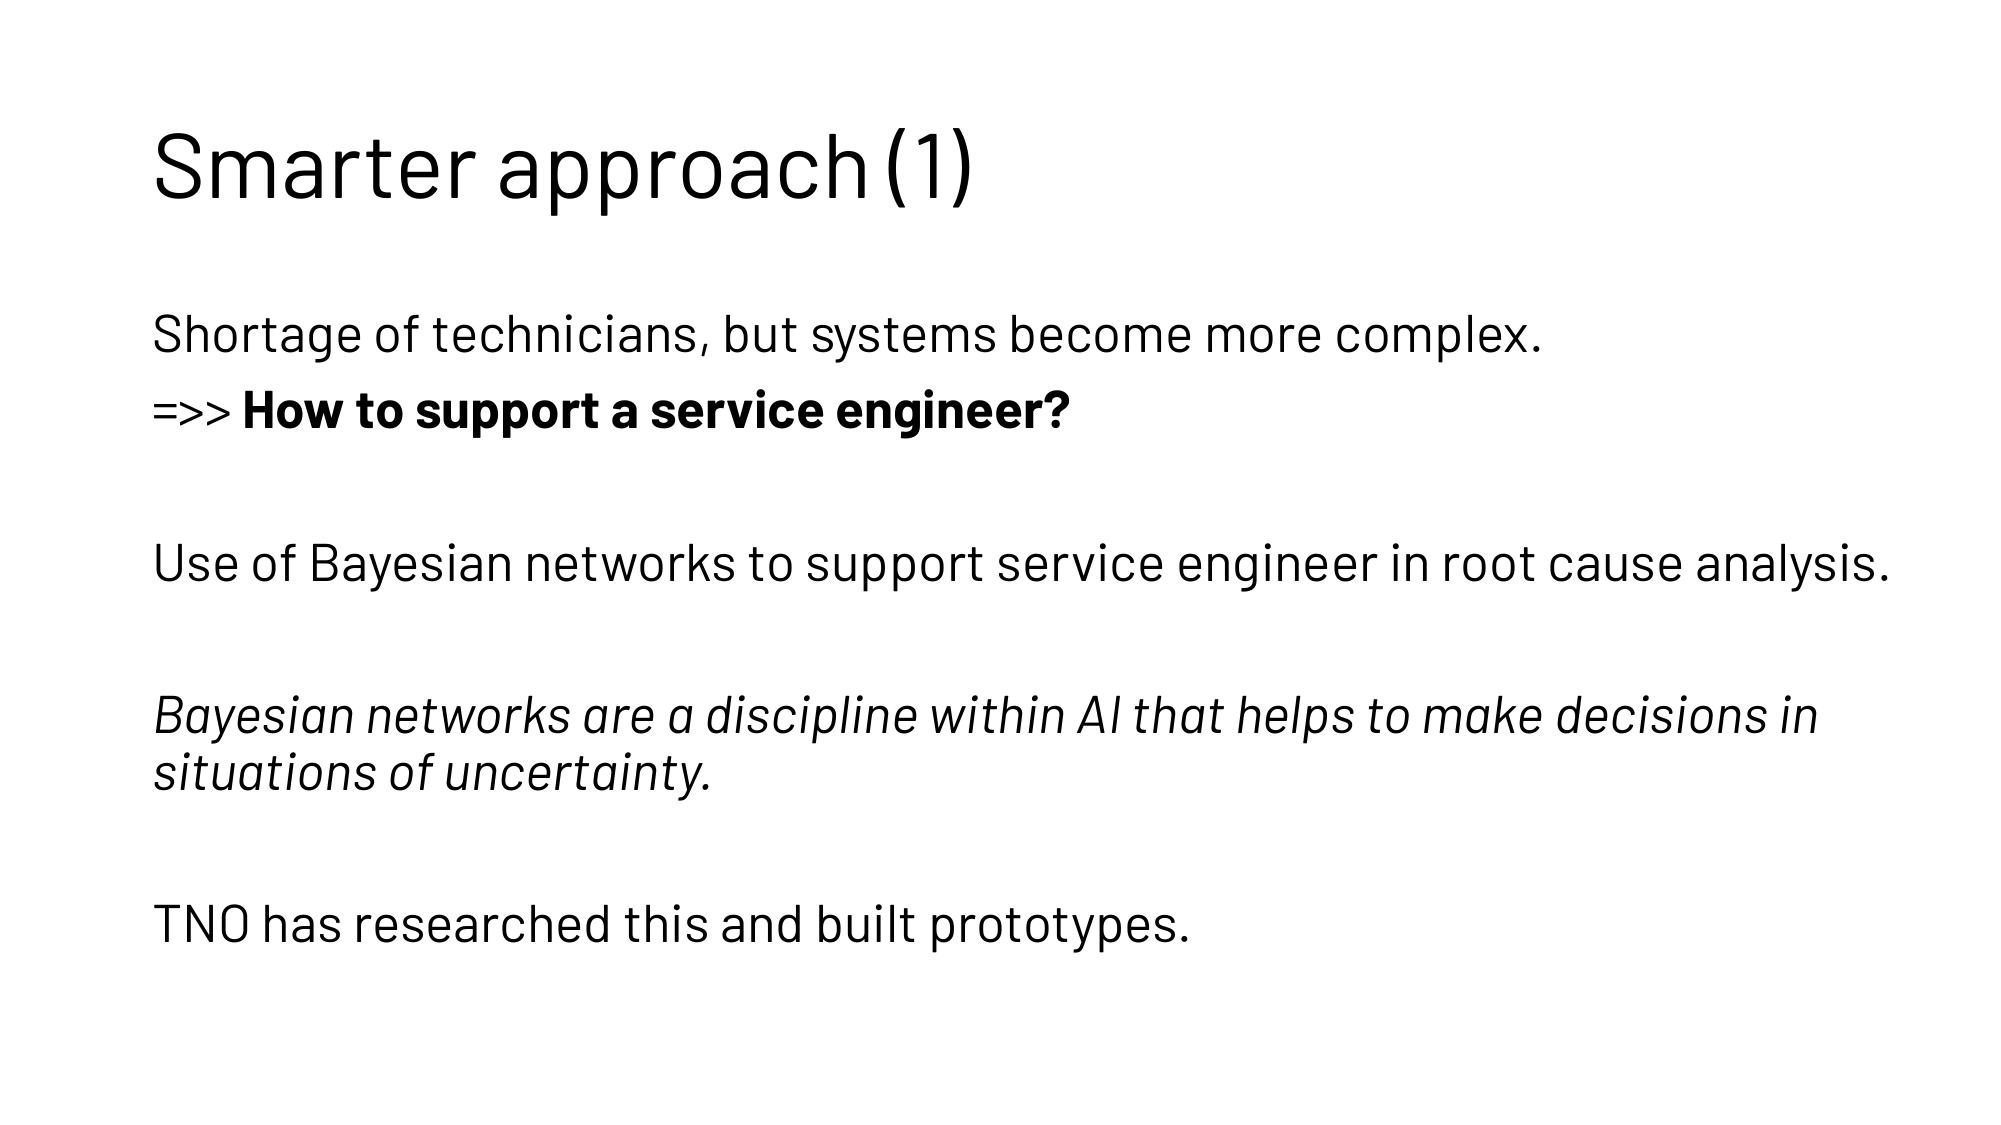

# Smarter approach (1)
Shortage of technicians, but systems become more complex.
=>> How to support a service engineer?

Use of Bayesian networks to support service engineer in root cause analysis.

Bayesian networks are a discipline within AI that helps to make decisions in situations of uncertainty.

TNO has researched this and built prototypes.